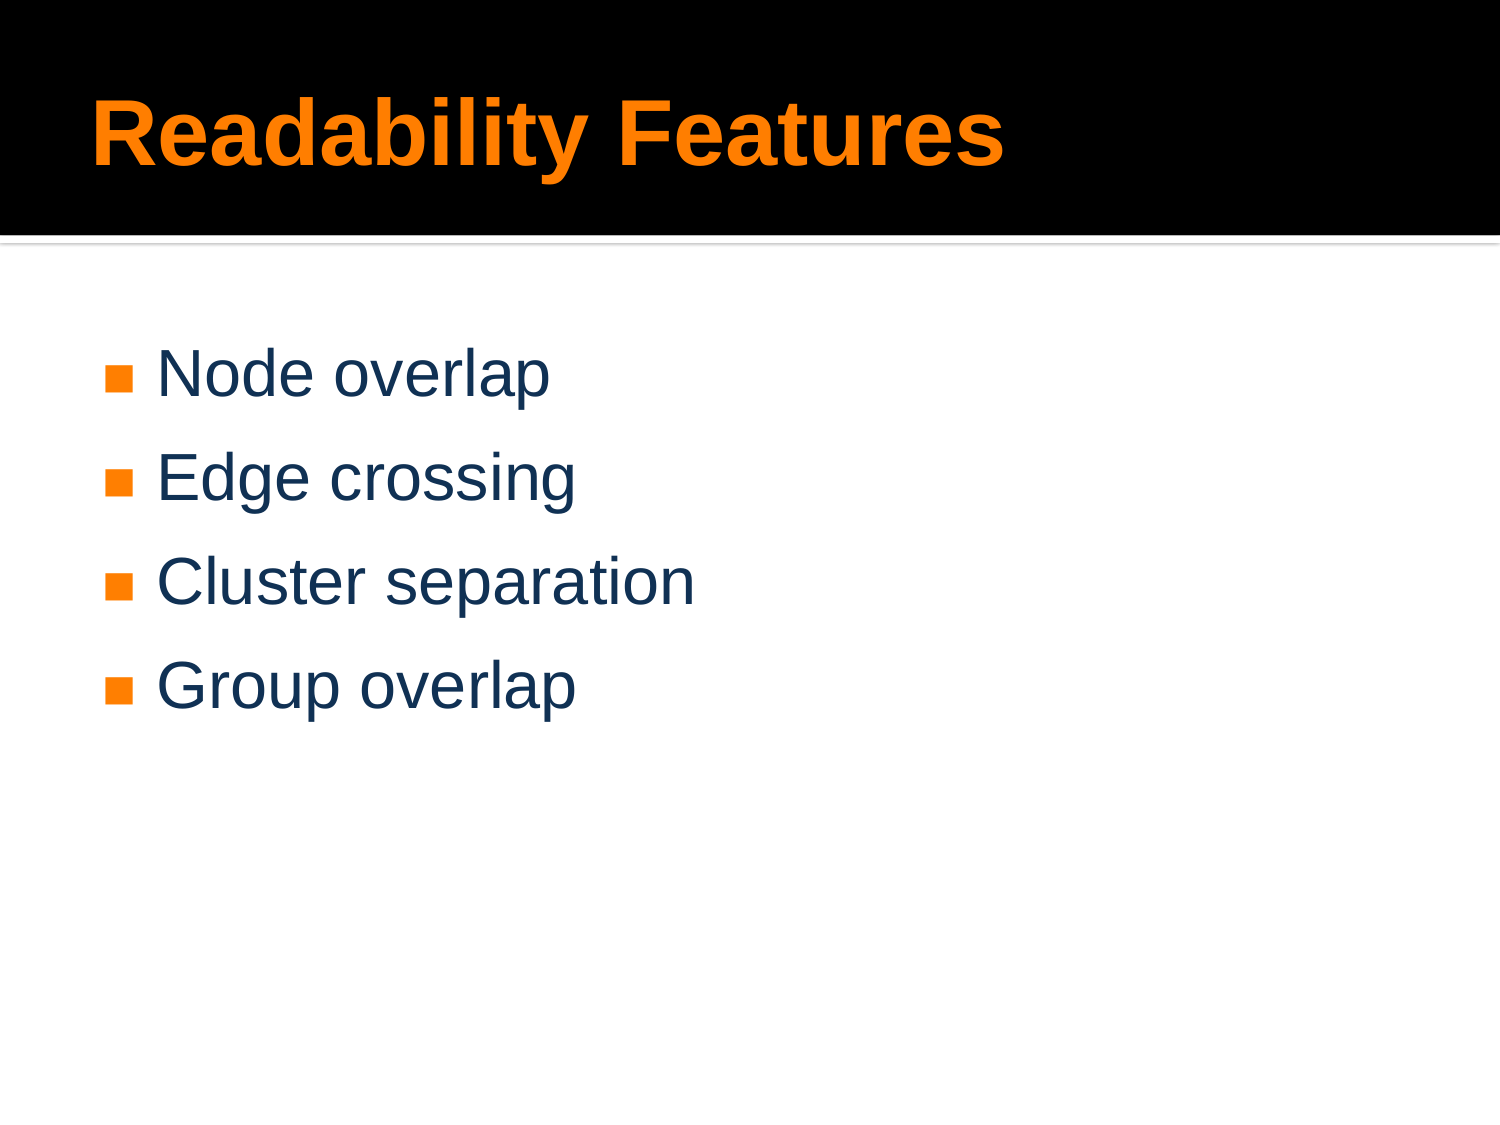

# Readability Features
Node overlap
Edge crossing
Cluster separation
Group overlap